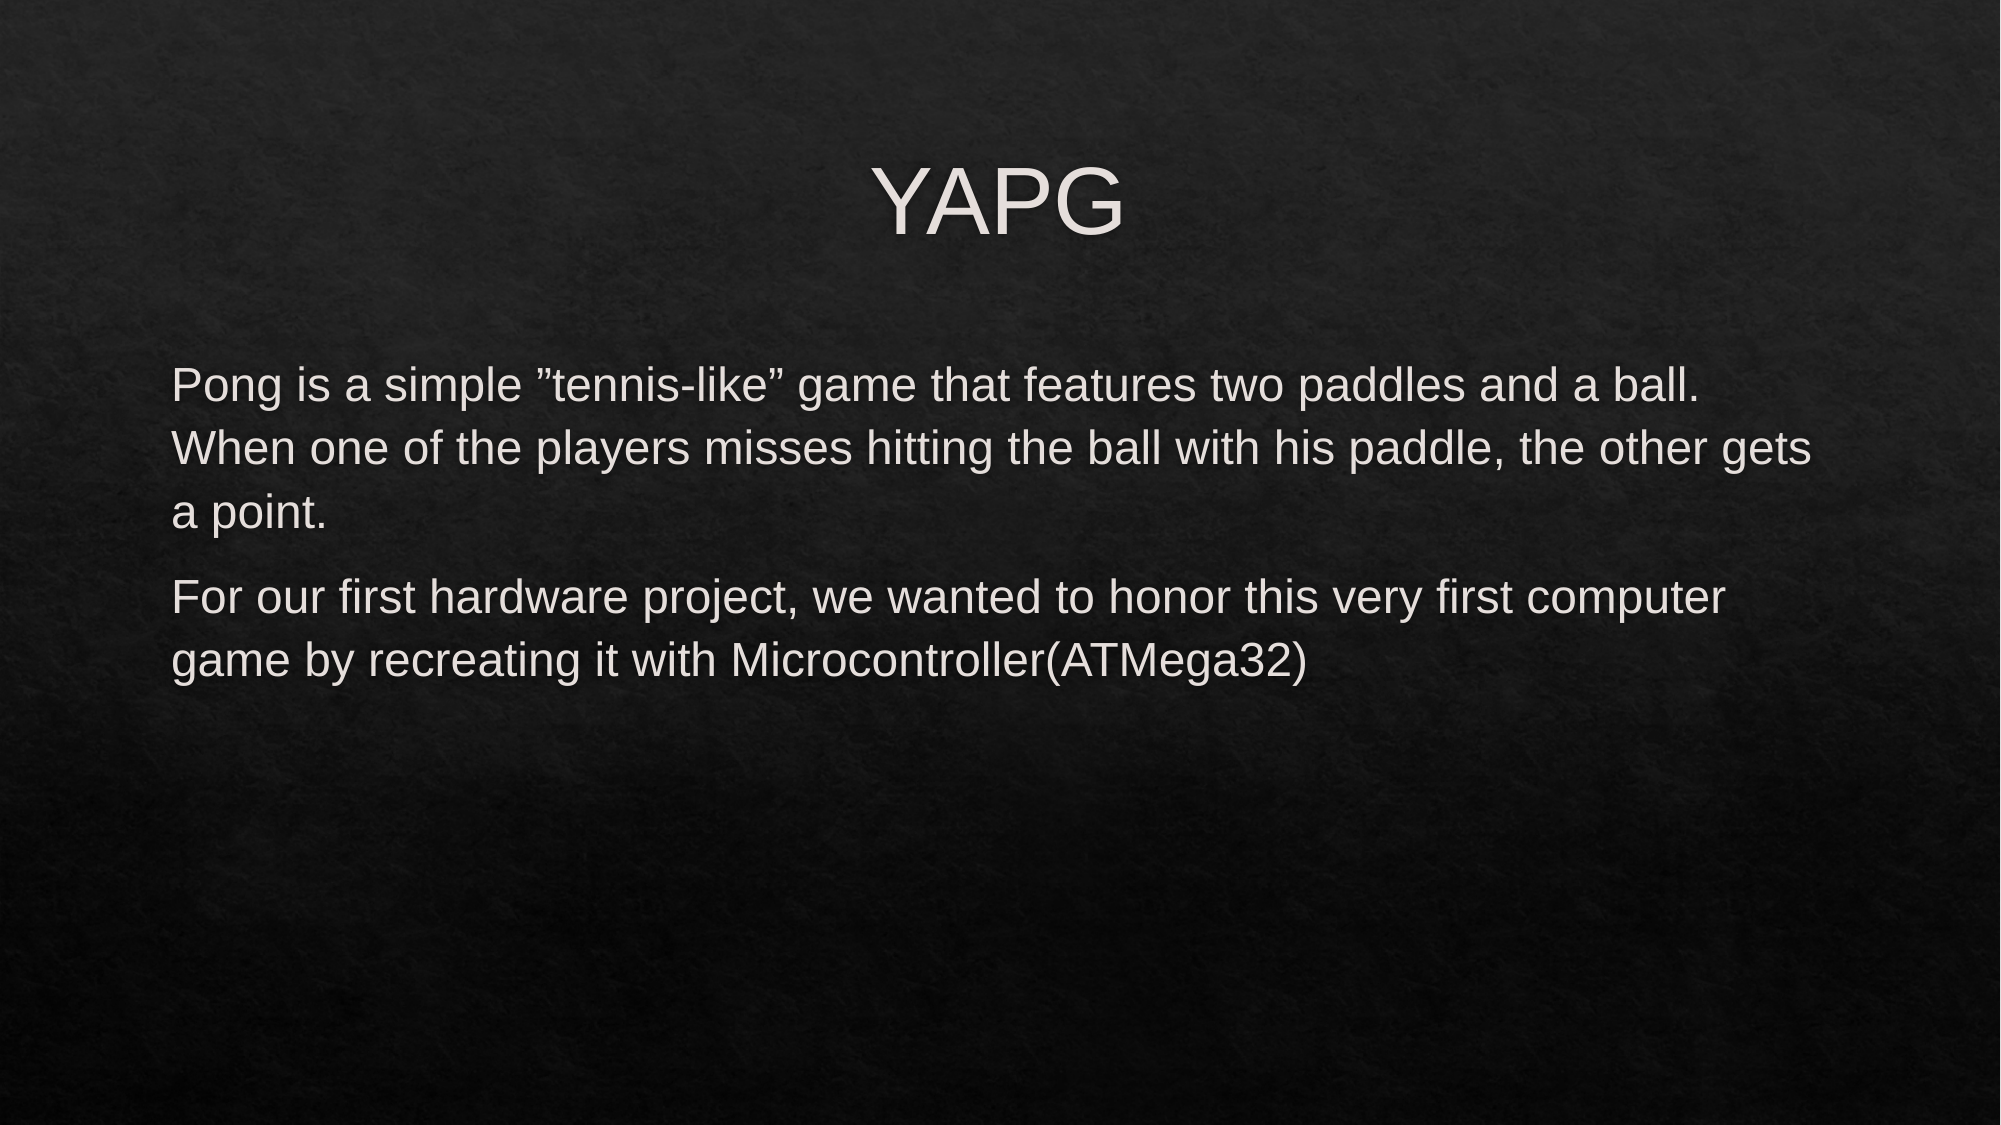

# YAPG
Pong is a simple ”tennis-like” game that features two paddles and a ball. When one of the players misses hitting the ball with his paddle, the other gets a point.
For our first hardware project, we wanted to honor this very first computer game by recreating it with Microcontroller(ATMega32)